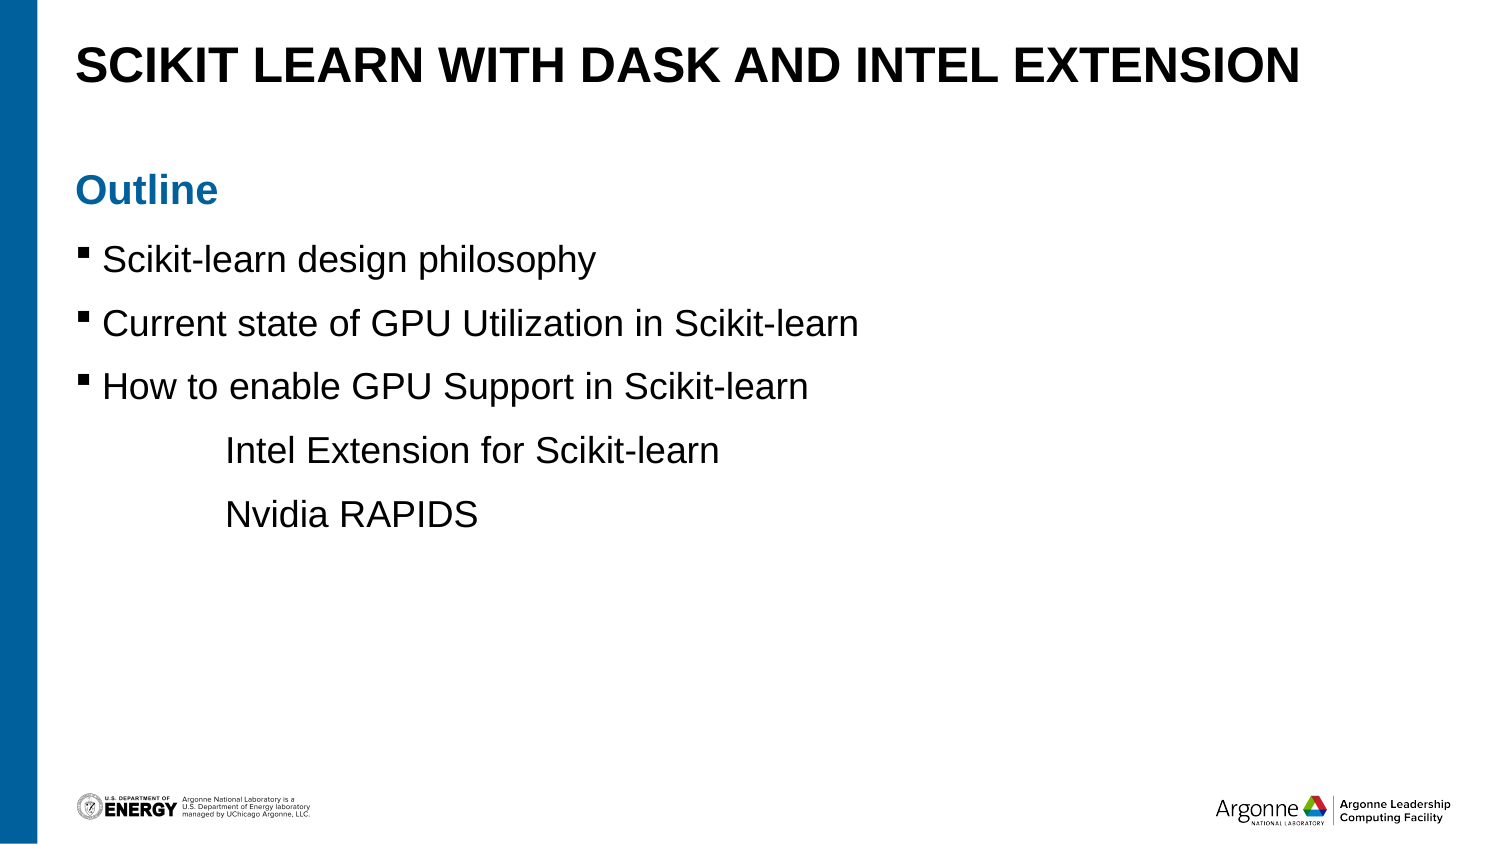

# SciKit Learn with Dask and Intel Extension
Outline
Scikit-learn design philosophy
Current state of GPU Utilization in Scikit-learn
How to enable GPU Support in Scikit-learn
	Intel Extension for Scikit-learn
	Nvidia RAPIDS